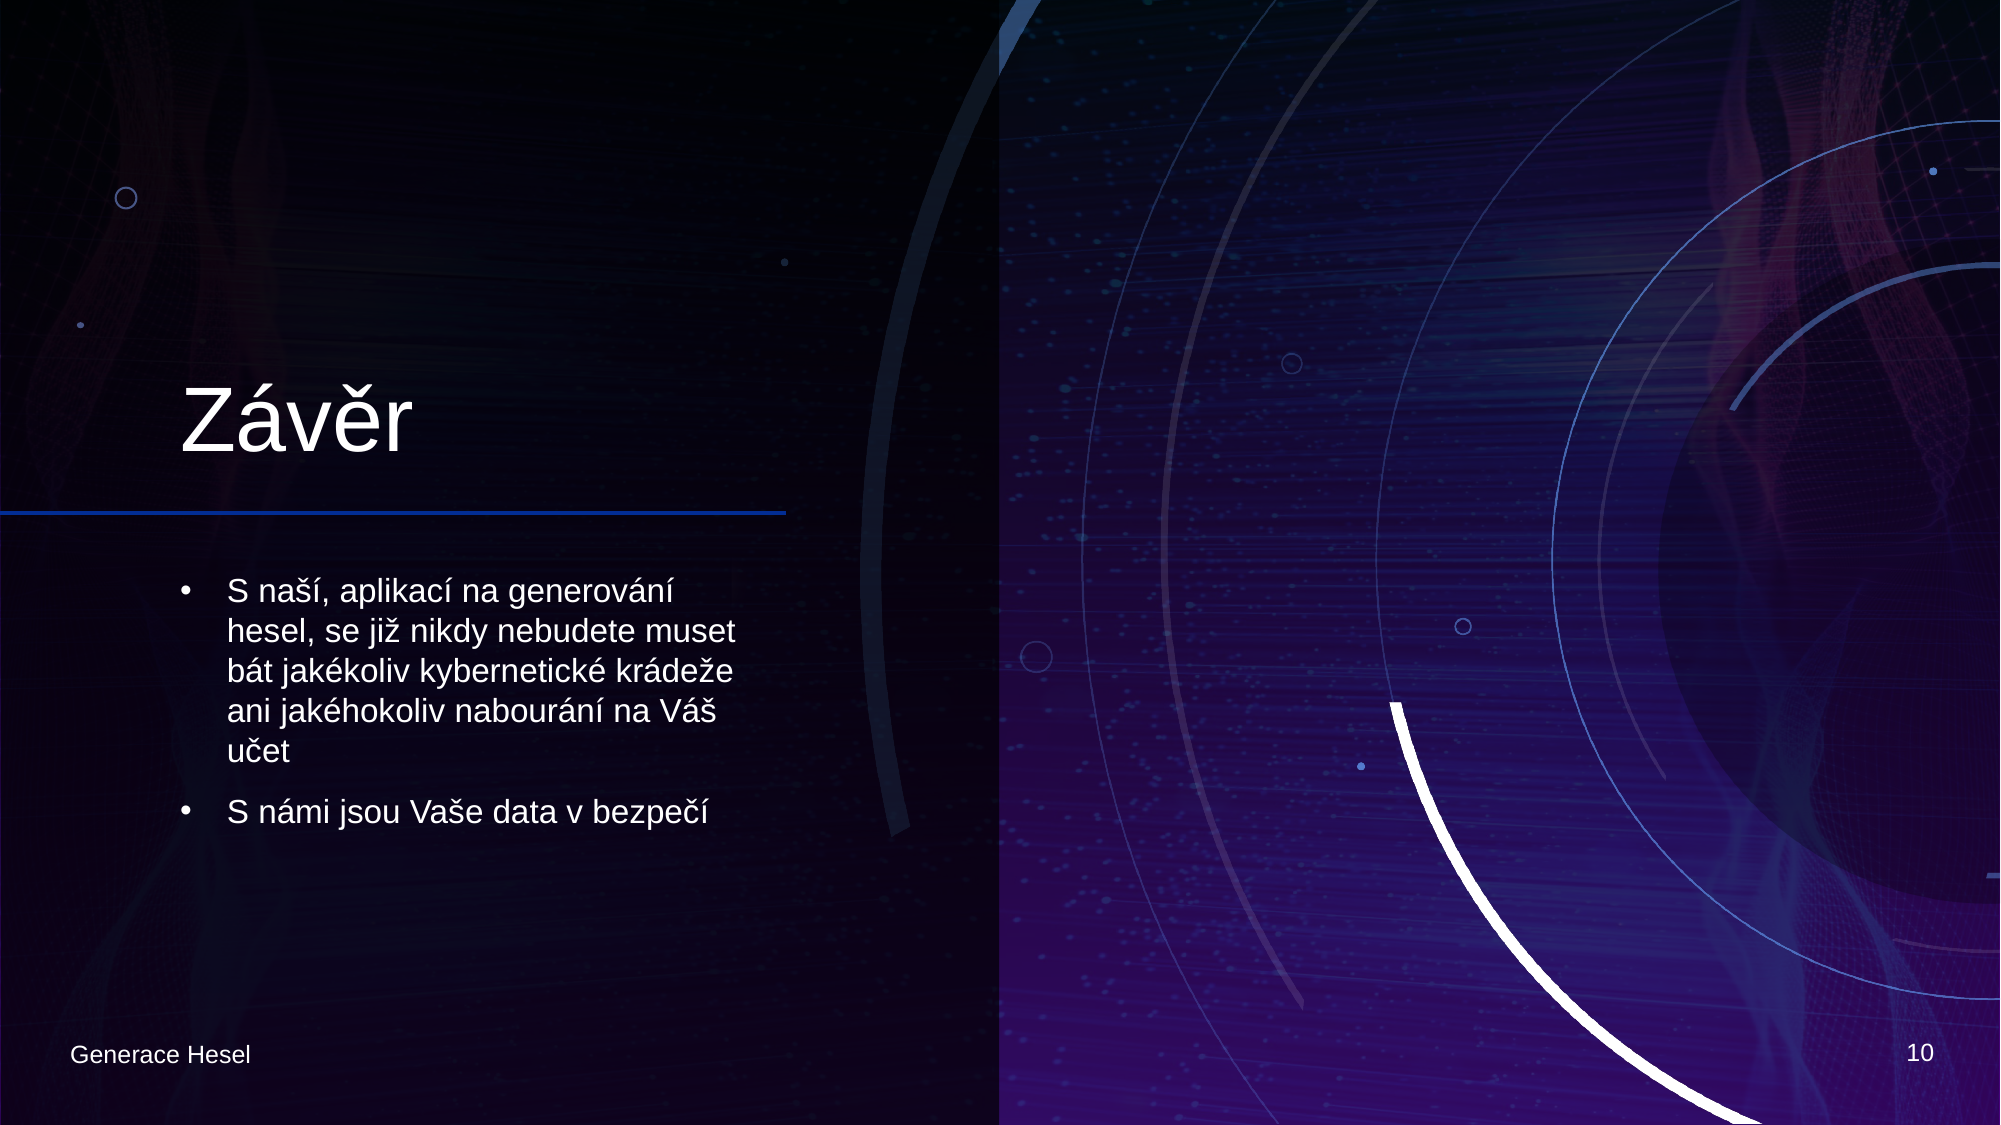

# Závěr
S naší, aplikací na generování hesel, se již nikdy nebudete muset bát jakékoliv kybernetické krádeže ani jakéhokoliv nabourání na Váš učet
S námi jsou Vaše data v bezpečí
10
Generace Hesel